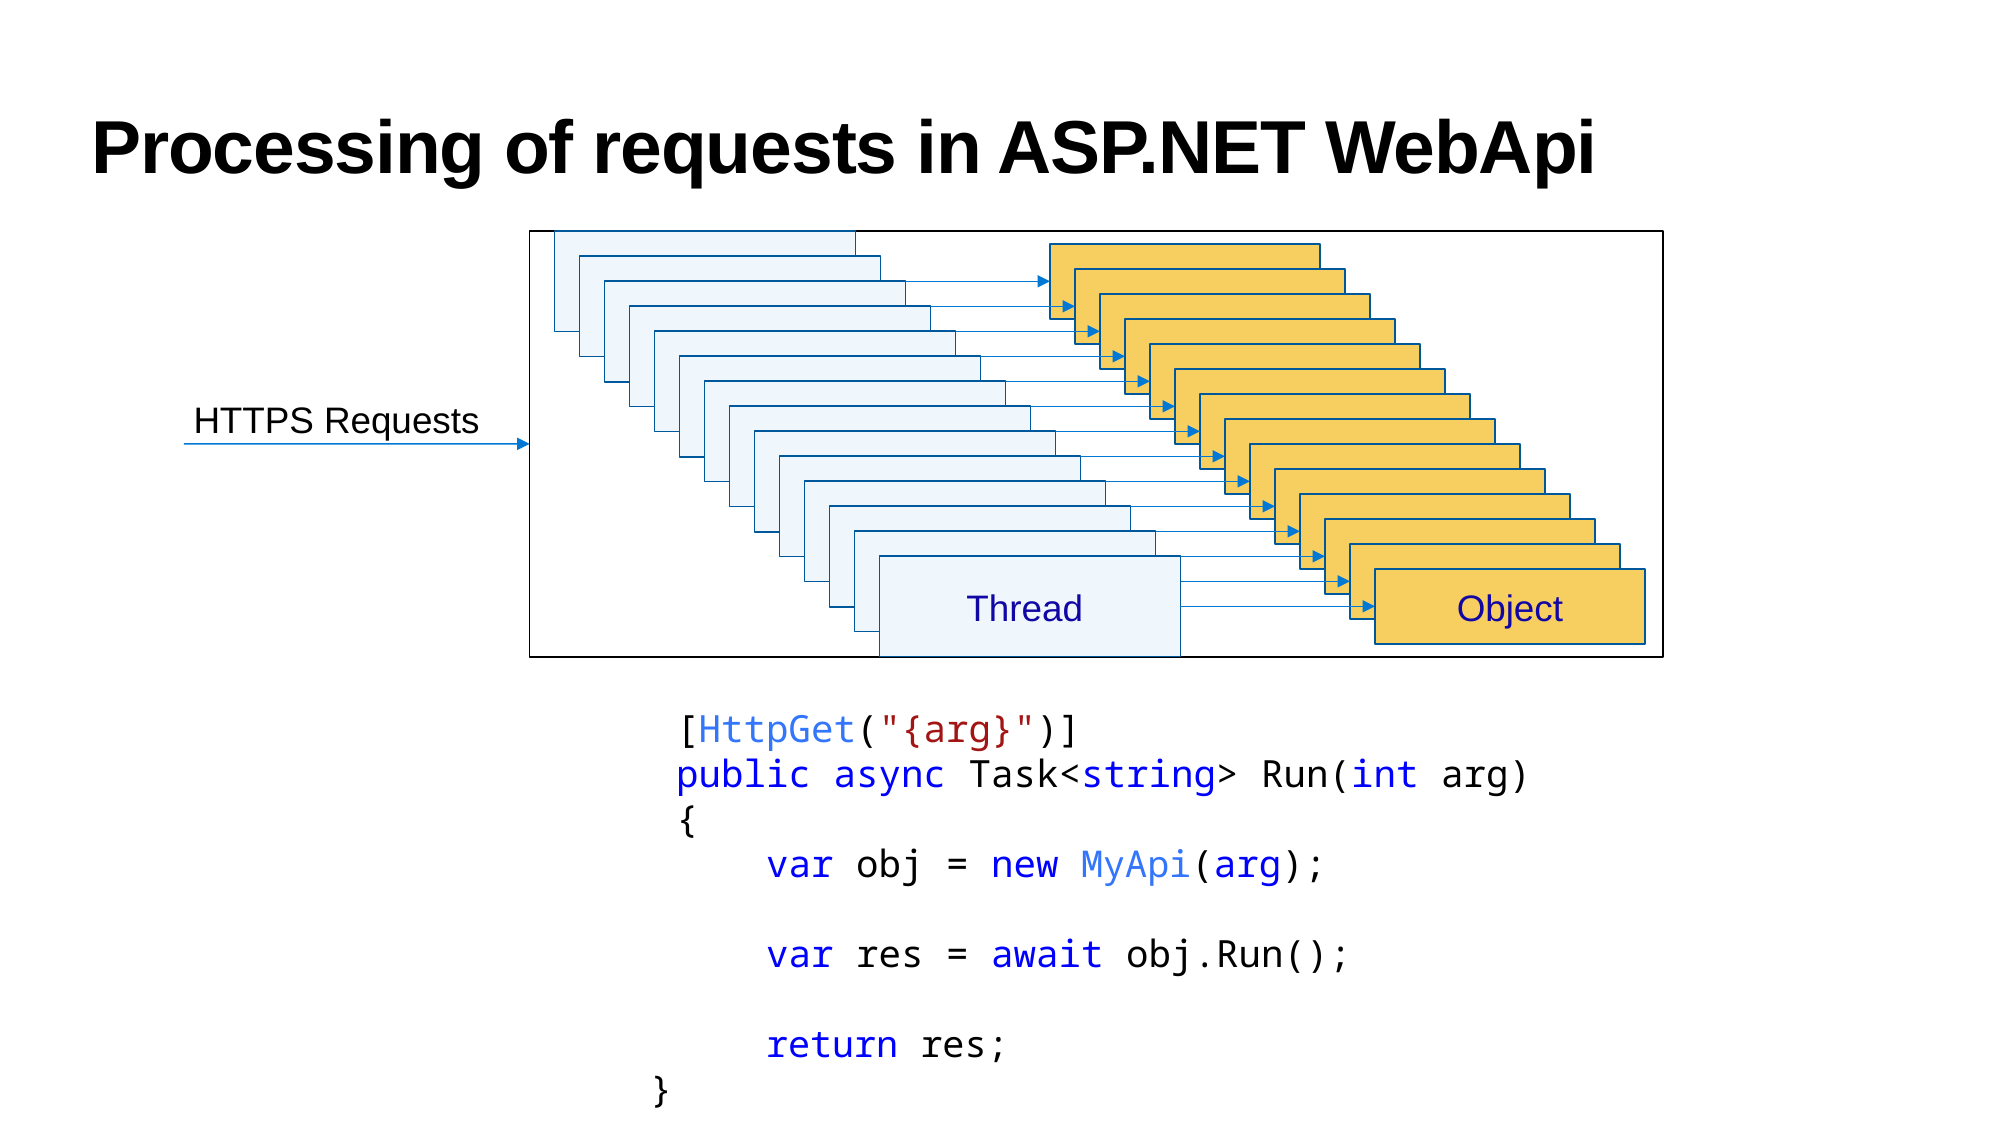

# Processing of requests in ASP.NET WebApi

Thread
Object
Thread
Object
Thread
Object
Thread
Object
Thread
Object
Thread
Object
Thread
HTTPS Requests
Object
Thread
Object
Thread
Object
Thread
Object
Thread
Object
Thread
Object
Thread
Object
Thread
Object
        [HttpGet("{arg}")]
        public async Task<string> Run(int arg)
        {
            var obj = new MyApi(arg);

            var res = await obj.Run();

            return res;
       }